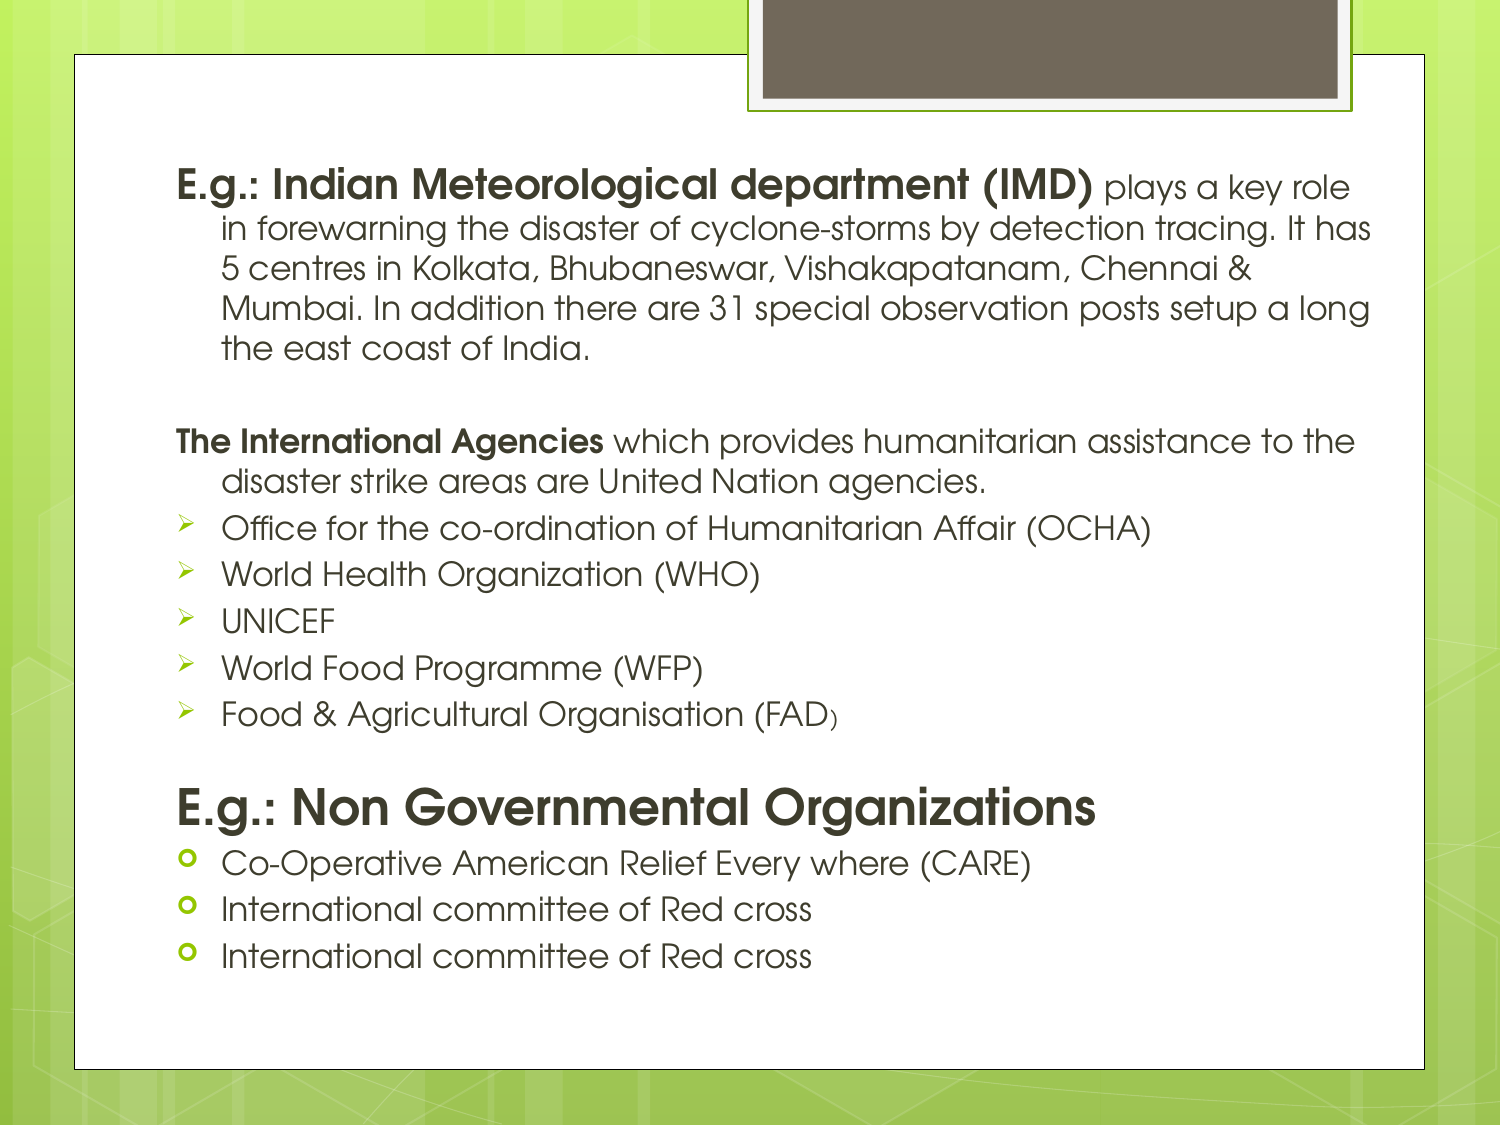

E.g.: Indian Meteorological department (IMD) plays a key role in forewarning the disaster of cyclone-storms by detection tracing. It has 5 centres in Kolkata, Bhubaneswar, Vishakapatanam, Chennai & Mumbai. In addition there are 31 special observation posts setup a long the east coast of India.

The International Agencies which provides humanitarian assistance to the disaster strike areas are United Nation agencies.
Office for the co-ordination of Humanitarian Affair (OCHA)
World Health Organization (WHO)
UNICEF
World Food Programme (WFP)
Food & Agricultural Organisation (FAD)

E.g.: Non Governmental Organizations
Co-Operative American Relief Every where (CARE)
International committee of Red cross
International committee of Red cross